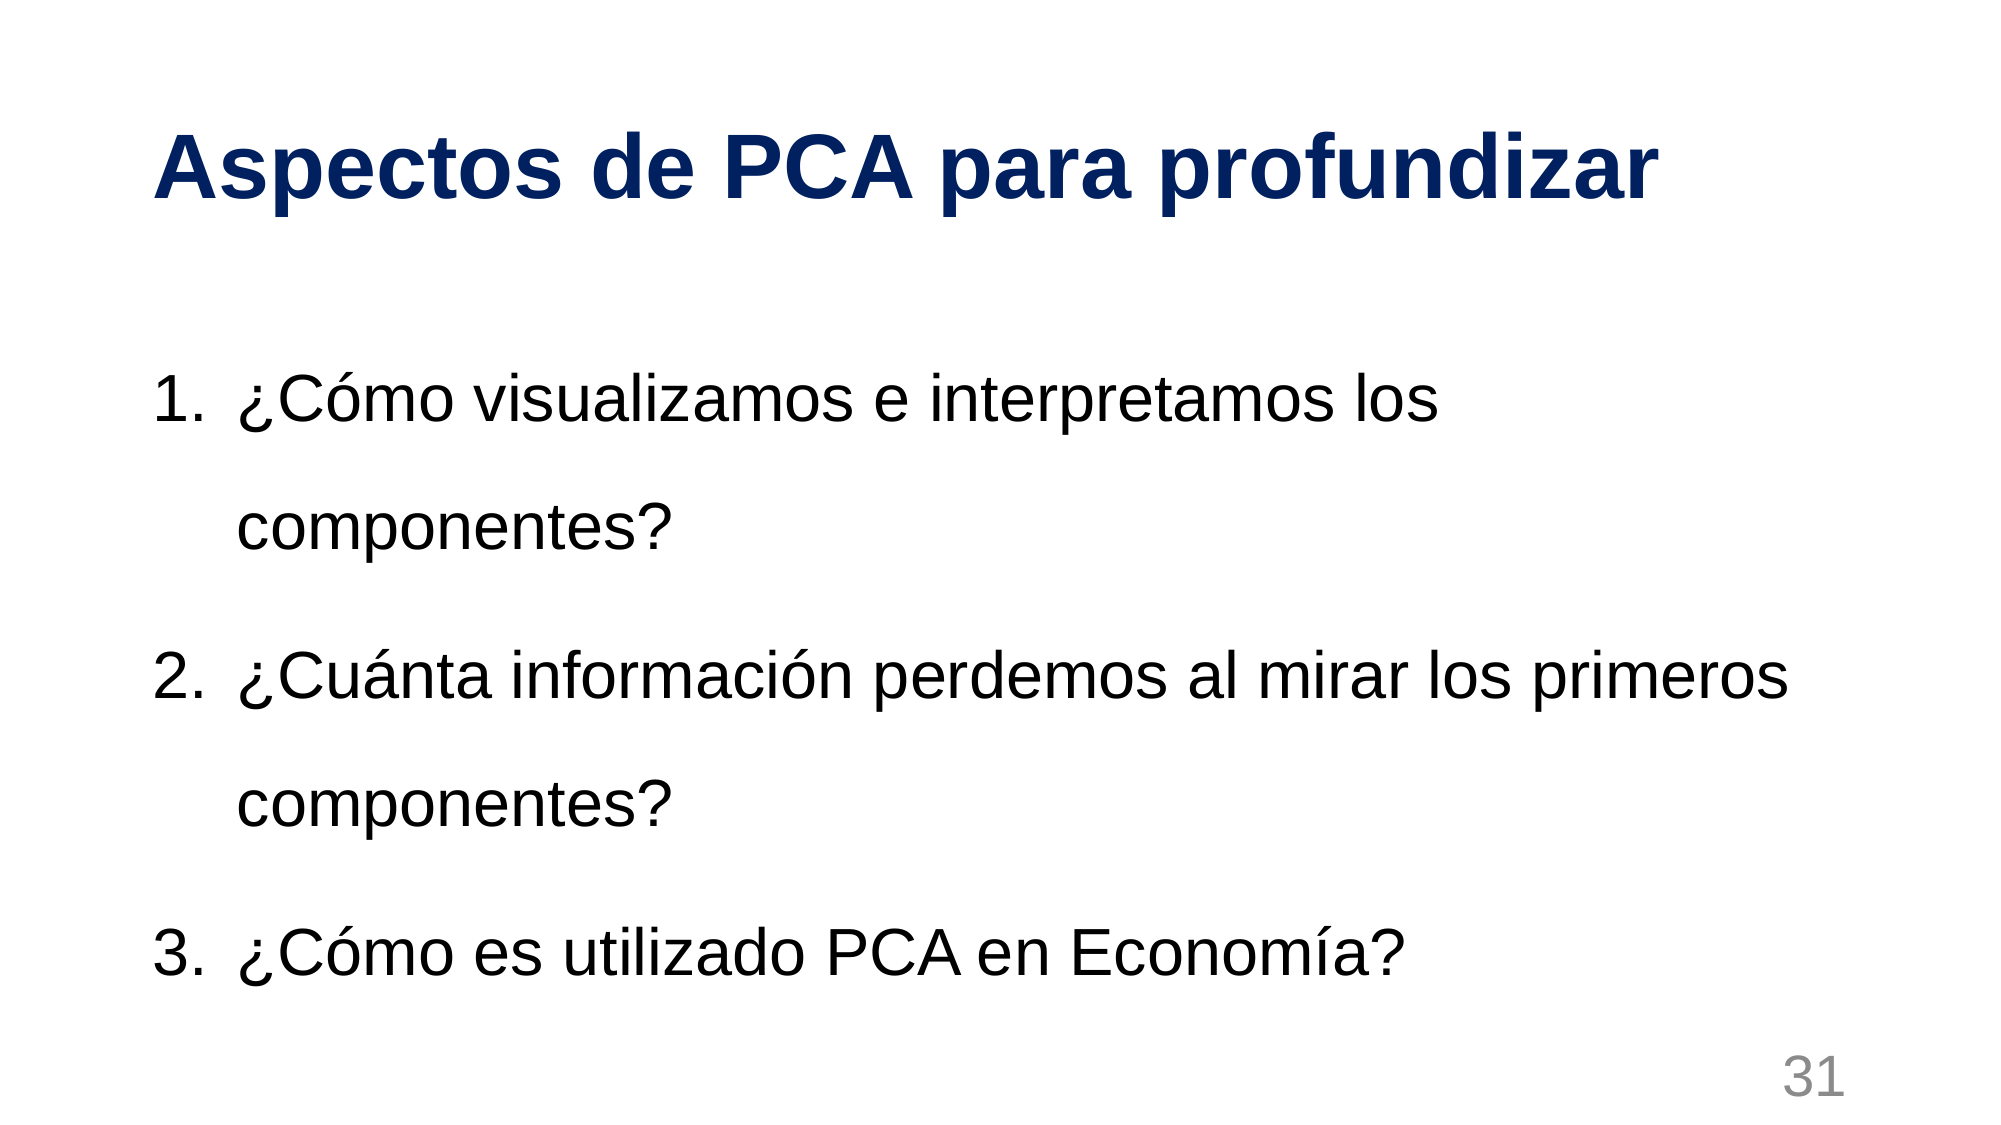

# Aspectos de PCA para profundizar
¿Cómo visualizamos e interpretamos los componentes?
¿Cuánta información perdemos al mirar los primeros componentes?
¿Cómo es utilizado PCA en Economía?

31